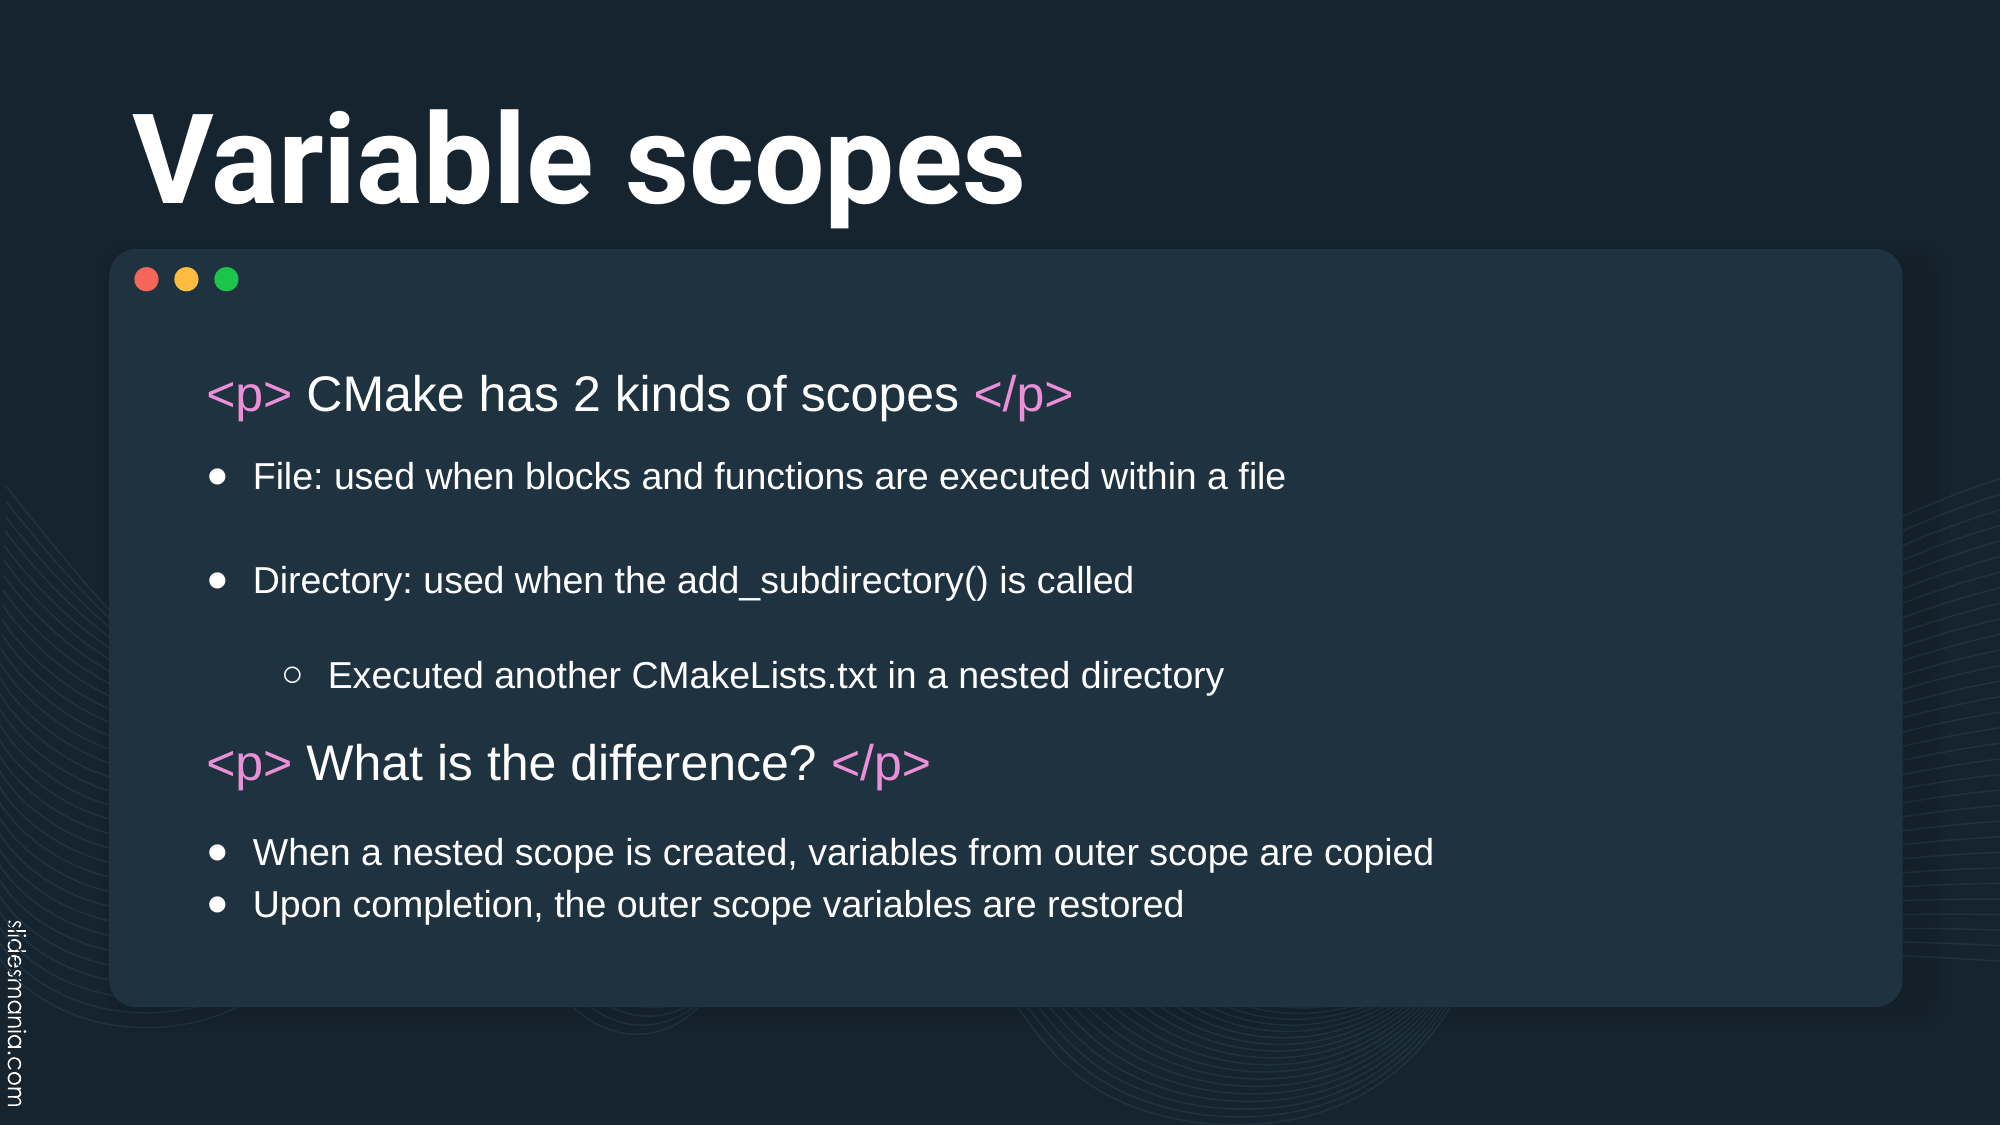

# Variable scopes
<p> CMake has 2 kinds of scopes </p>
File: used when blocks and functions are executed within a file

Directory: used when the add_subdirectory() is called
Executed another CMakeLists.txt in a nested directory
<p> What is the difference? </p>
When a nested scope is created, variables from outer scope are copied
Upon completion, the outer scope variables are restored